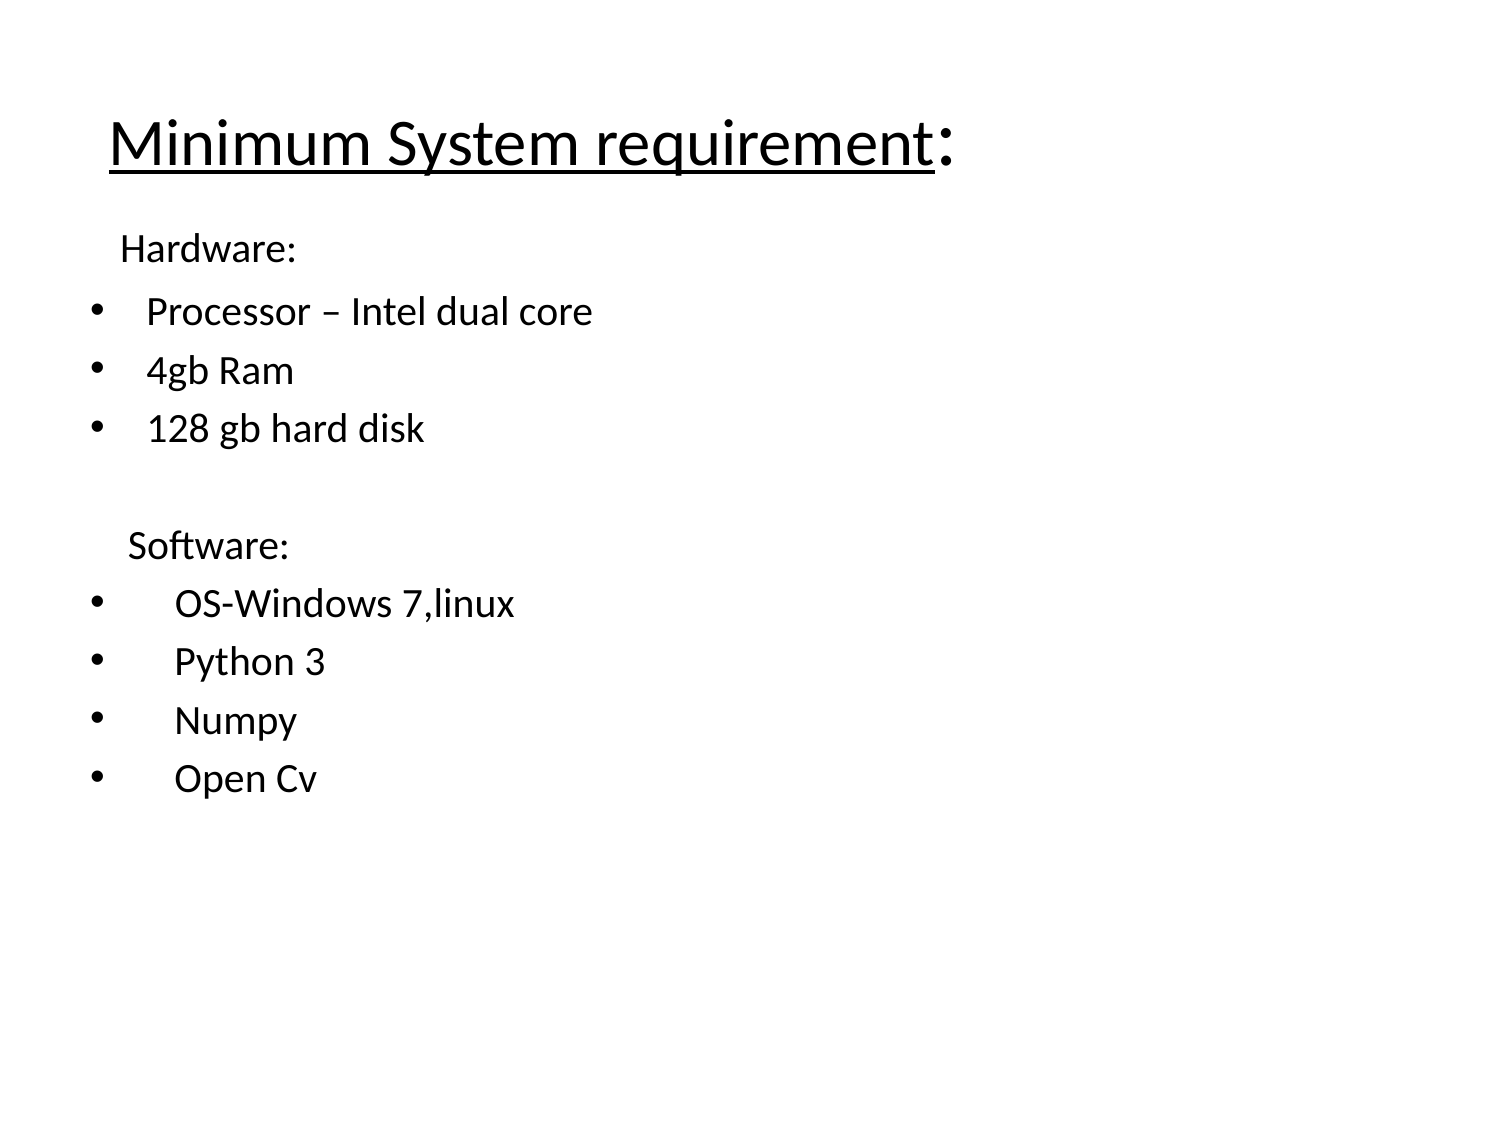

Minimum System requirement:
  Hardware:
Processor – Intel dual core
4gb Ram
128 gb hard disk

    Software:
   OS-Windows 7,linux
Python 3
Numpy
Open Cv